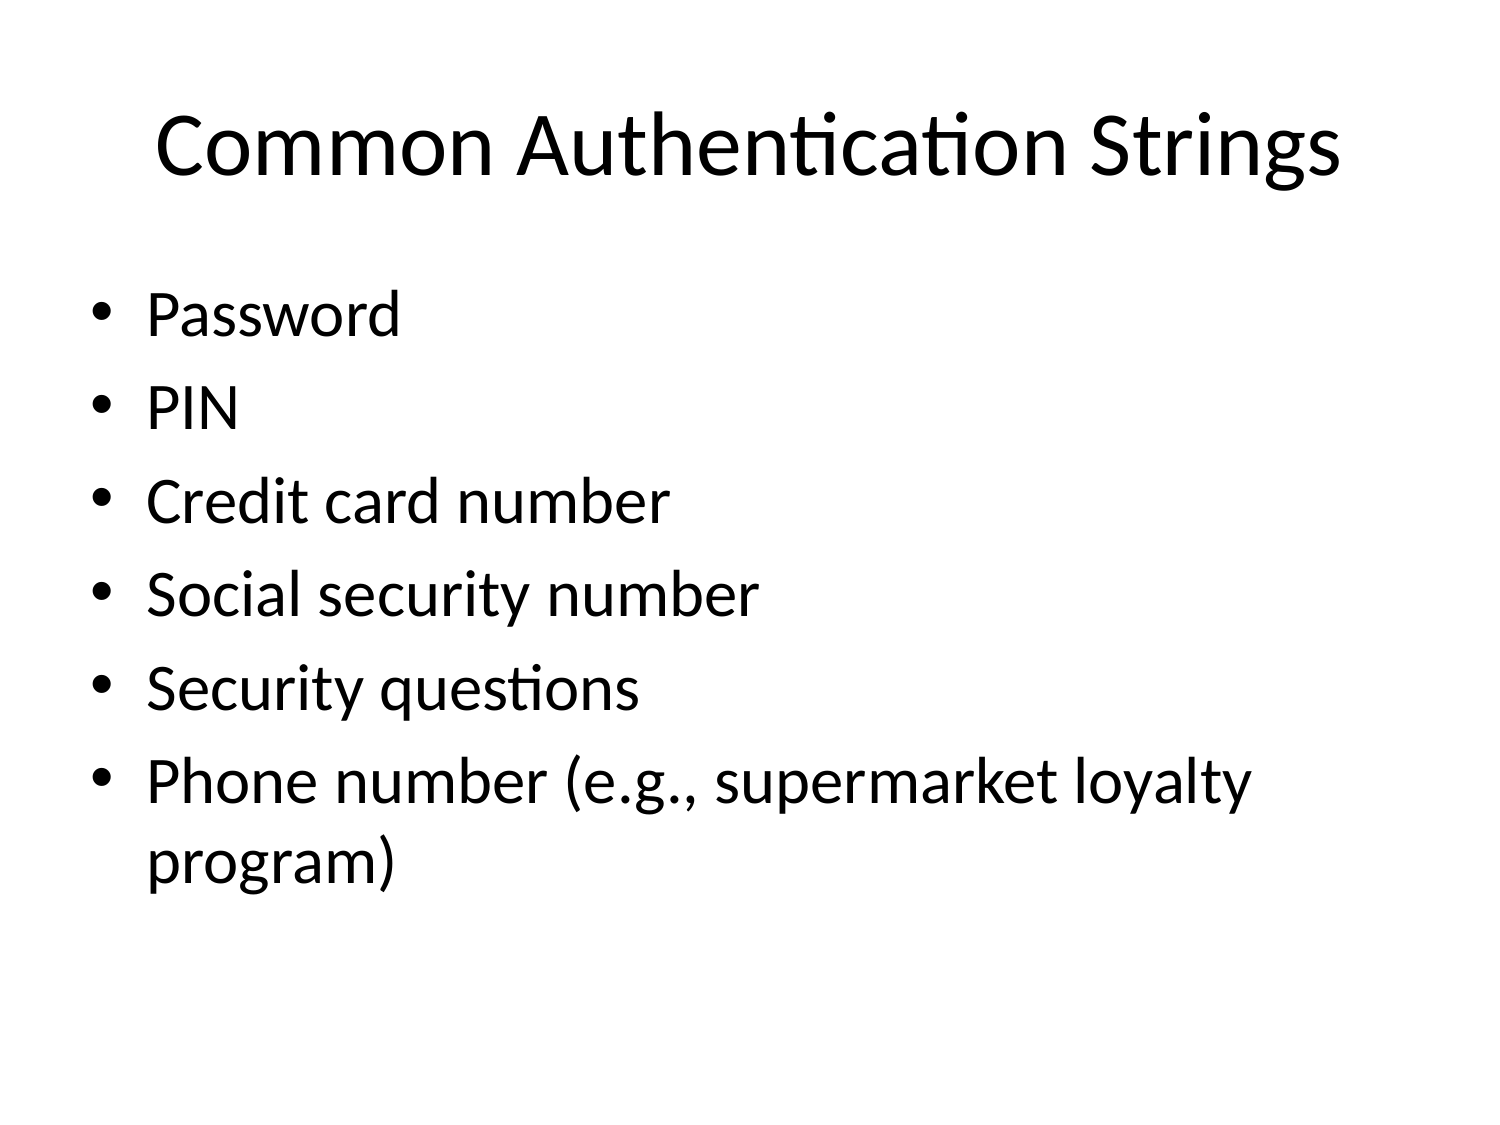

# Common Authentication Strings
Password
PIN
Credit card number
Social security number
Security questions
Phone number (e.g., supermarket loyalty program)